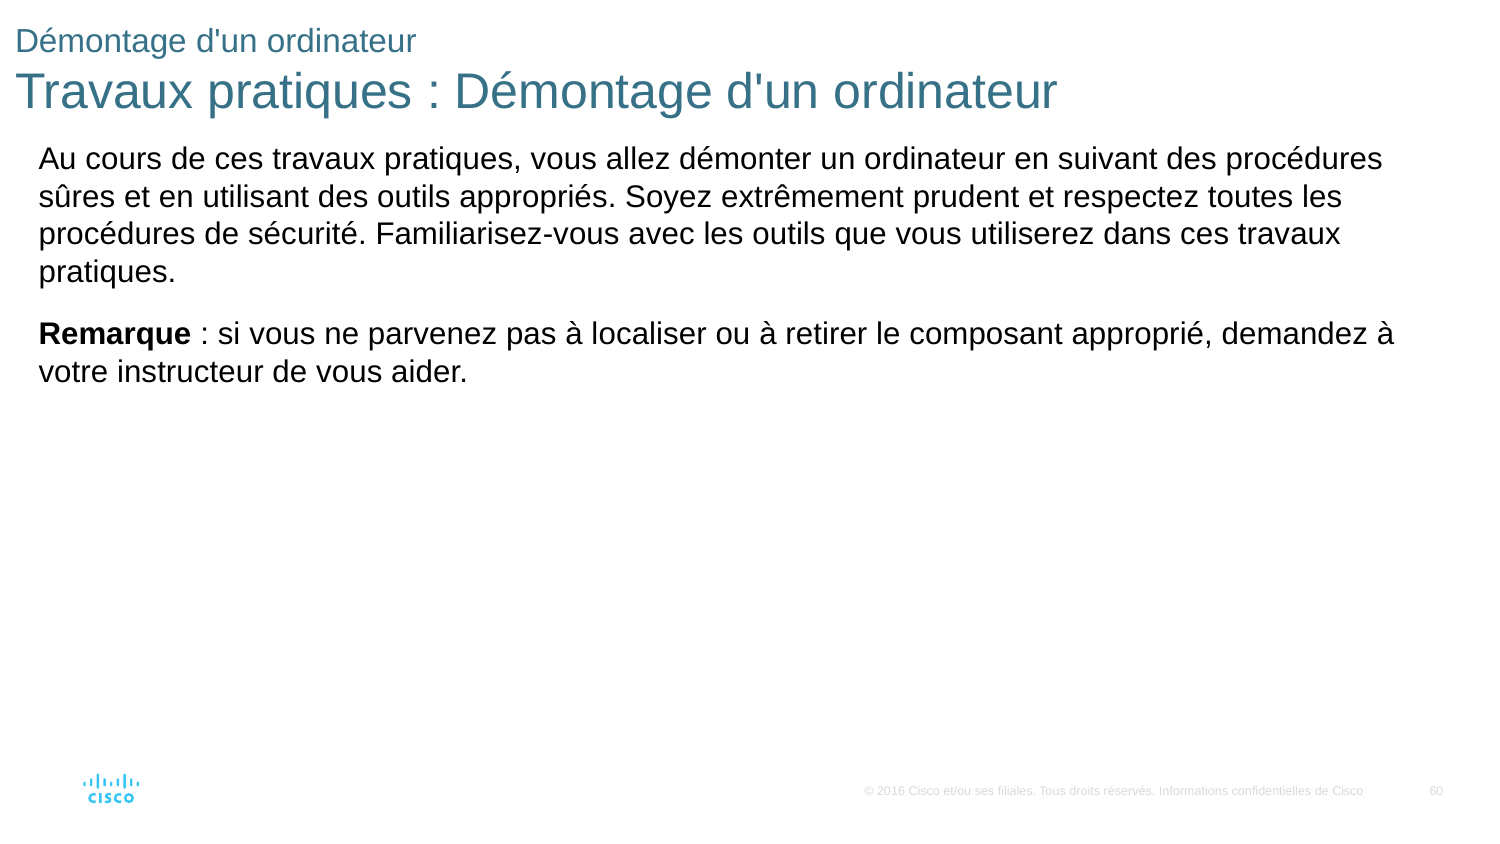

# Démontage d'un ordinateur Travaux pratiques : Démontage d'un ordinateur
Au cours de ces travaux pratiques, vous allez démonter un ordinateur en suivant des procédures sûres et en utilisant des outils appropriés. Soyez extrêmement prudent et respectez toutes les procédures de sécurité. Familiarisez-vous avec les outils que vous utiliserez dans ces travaux pratiques.
Remarque : si vous ne parvenez pas à localiser ou à retirer le composant approprié, demandez à votre instructeur de vous aider.